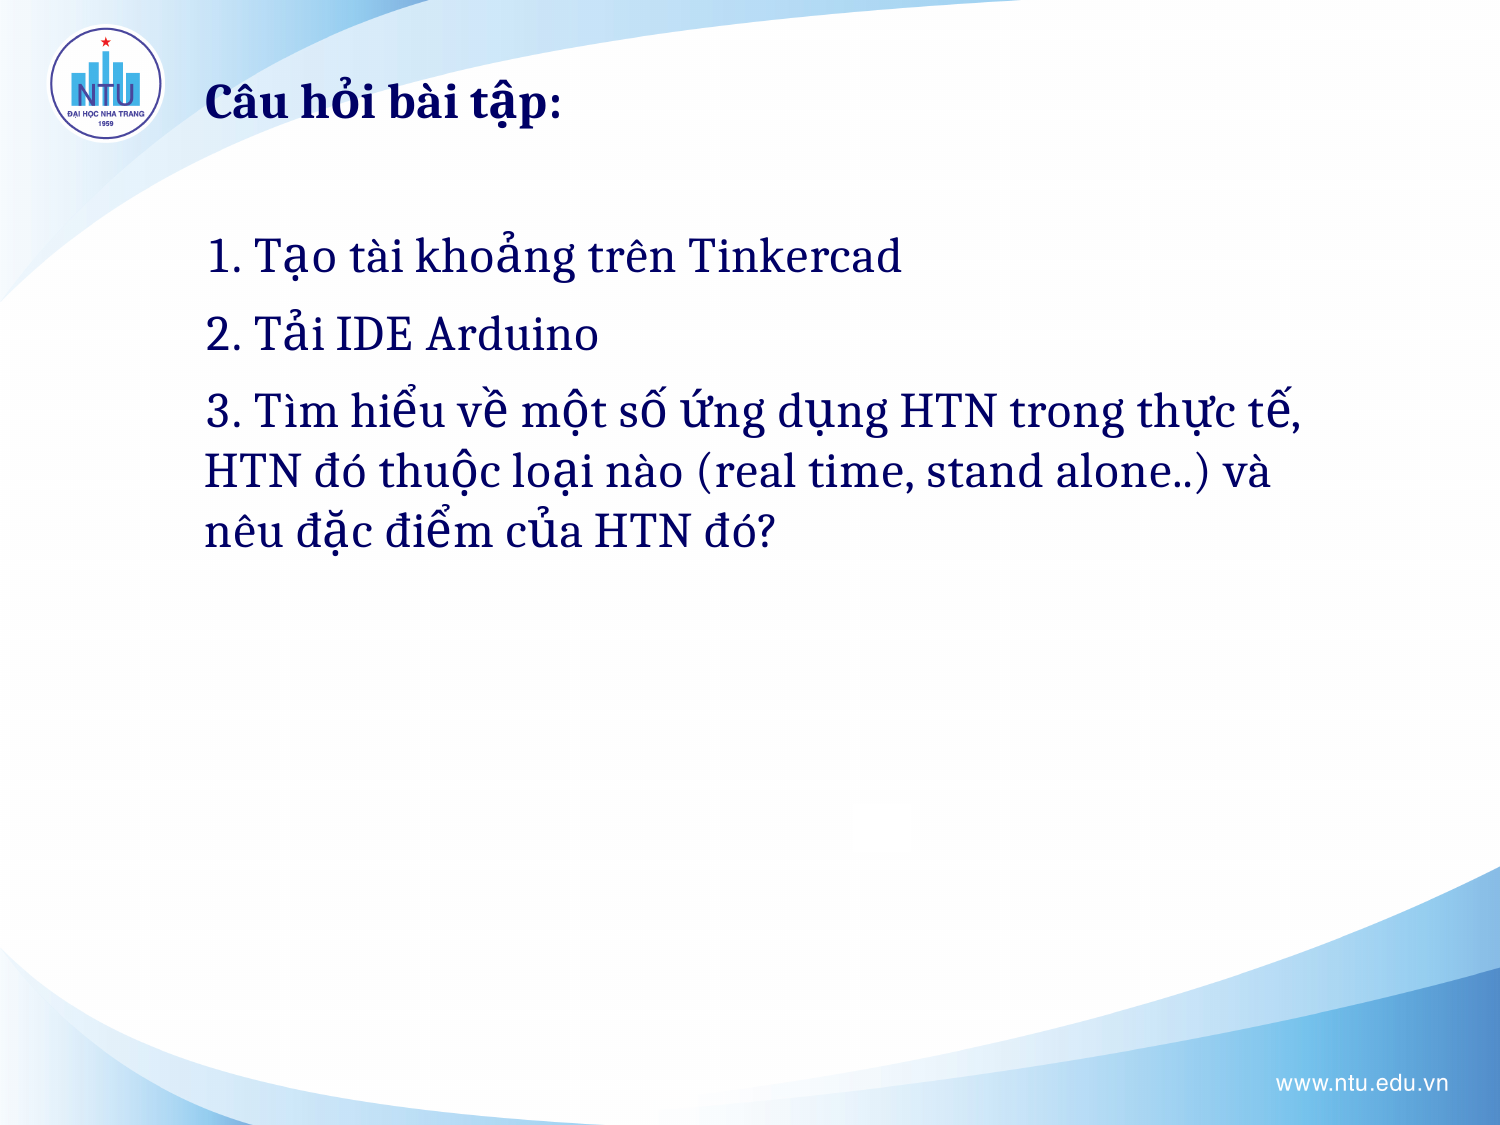

Câu hỏi bài tập:

1. Tạo tài khoảng trên Tinkercad
2. Tải IDE Arduino
3. Tìm hiểu về một số ứng dụng HTN trong thực tế, HTN đó thuộc loại nào (real time, stand alone..) và nêu đặc điểm của HTN đó?

34